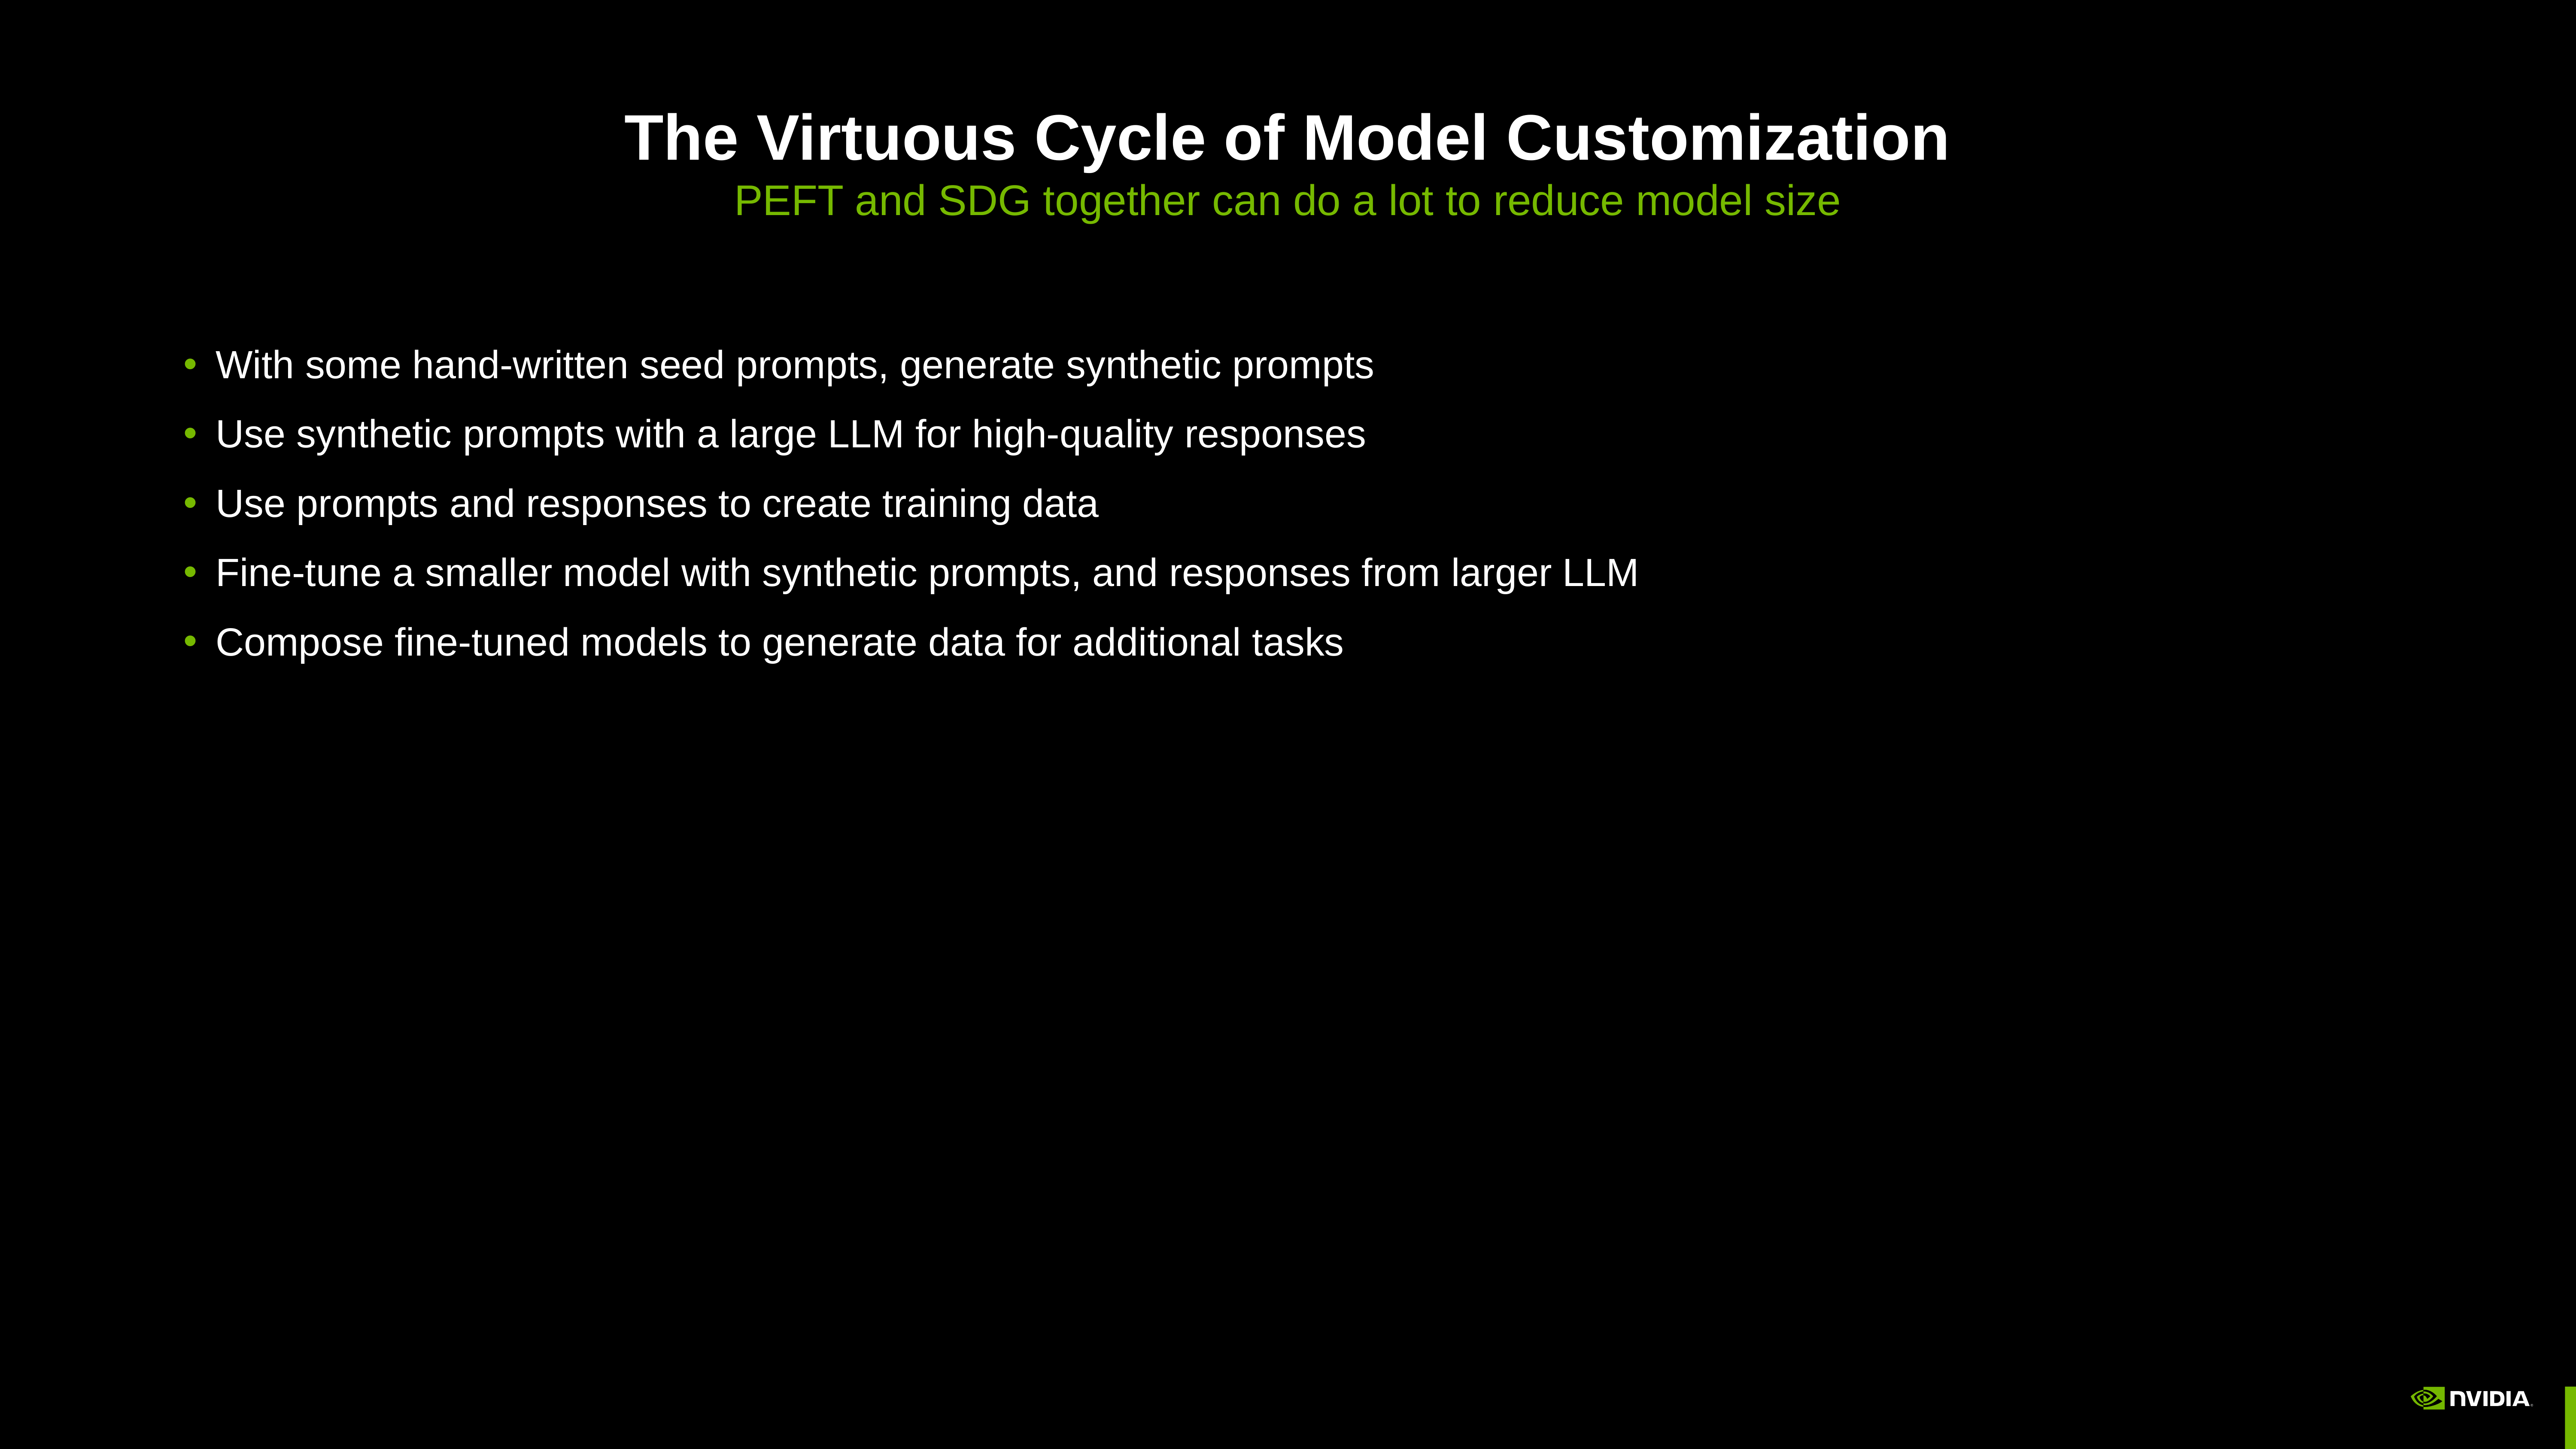

# The Virtuous Cycle of Model Customization
PEFT and SDG together can do a lot to reduce model size
With some hand-written seed prompts, generate synthetic prompts
Use synthetic prompts with a large LLM for high-quality responses
Use prompts and responses to create training data
Fine-tune a smaller model with synthetic prompts, and responses from larger LLM
Compose fine-tuned models to generate data for additional tasks